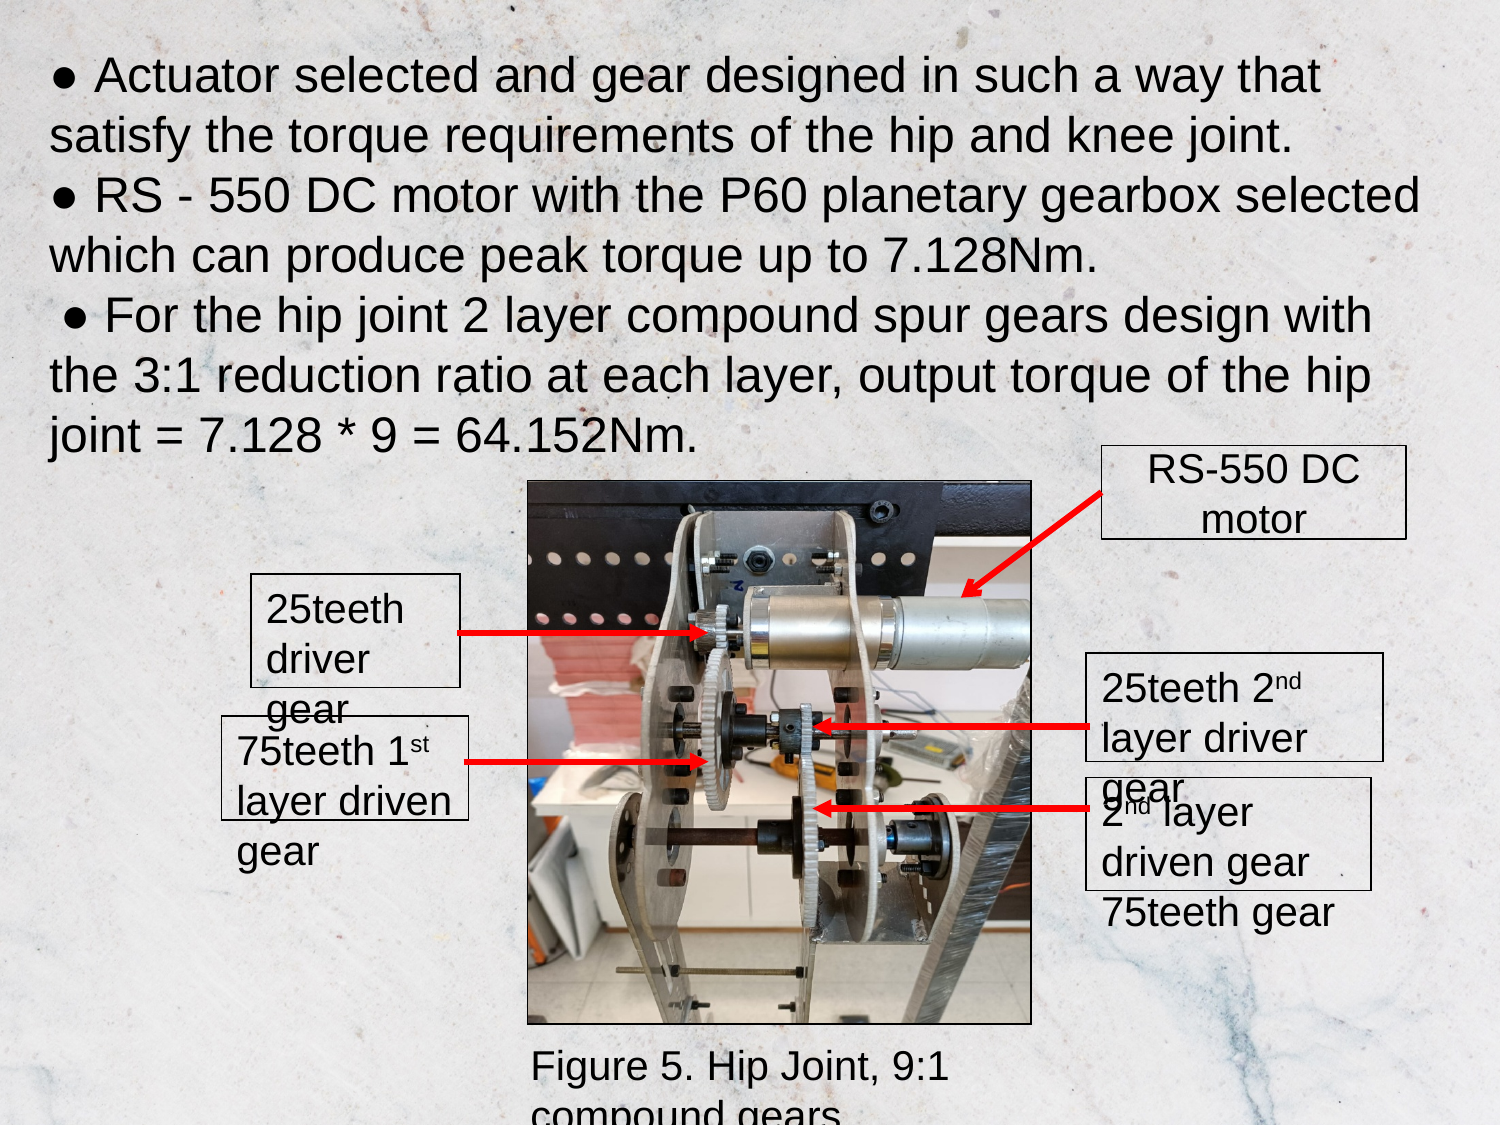

● Actuator selected and gear designed in such a way that satisfy the torque requirements of the hip and knee joint.
● RS - 550 DC motor with the P60 planetary gearbox selected which can produce peak torque up to 7.128Nm.
 ● For the hip joint 2 layer compound spur gears design with the 3:1 reduction ratio at each layer, output torque of the hip joint = 7.128 * 9 = 64.152Nm.

RS-550 DC motor

25teeth driver gear
25teeth 2nd layer driver gear
75teeth 1st layer driven gear
2nd layer driven gear 75teeth gear
Figure 5. Hip Joint, 9:1 compound gears